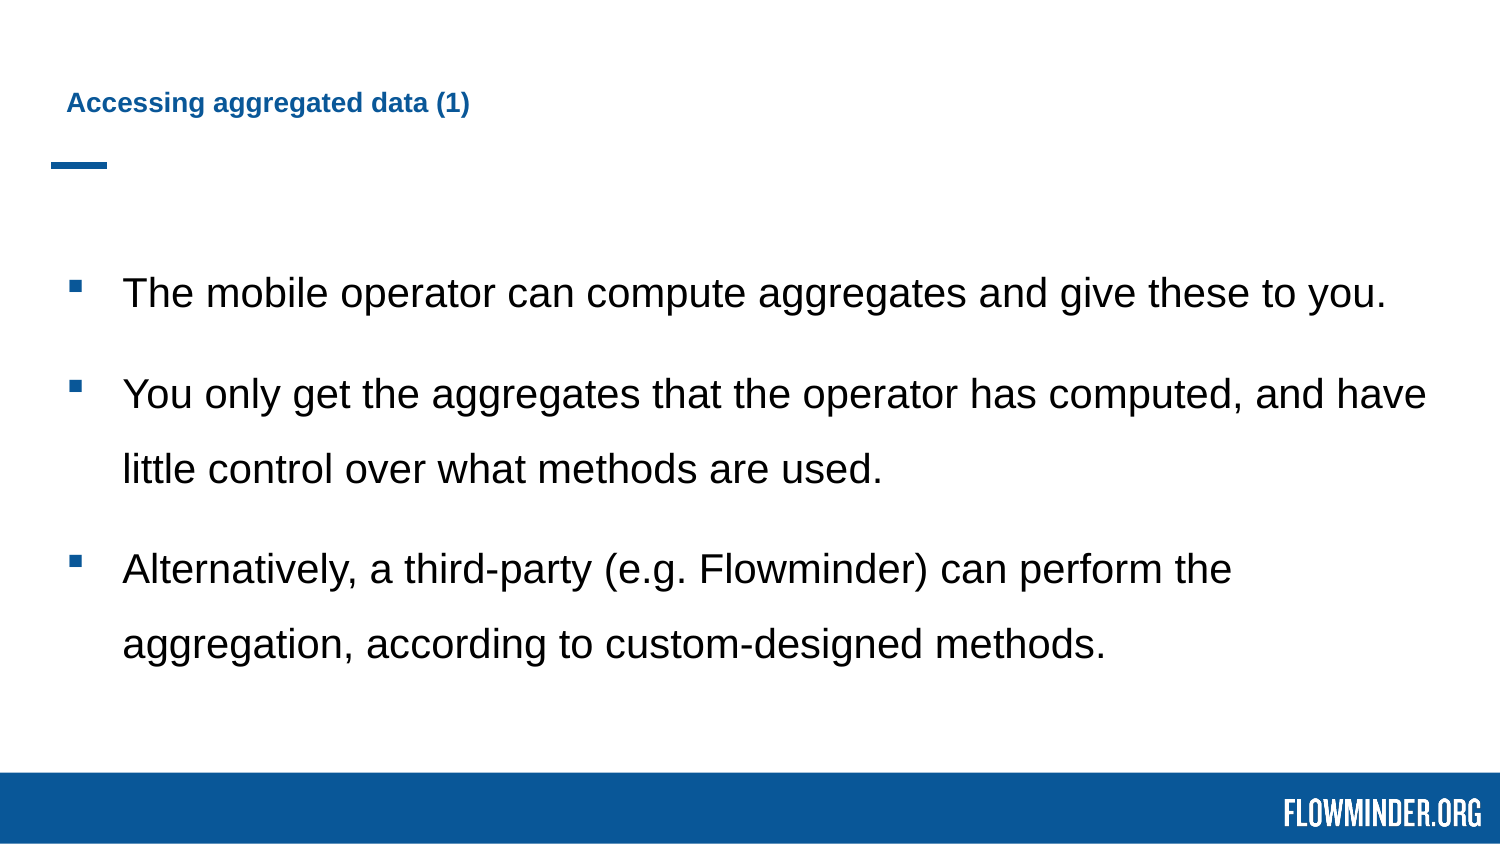

# Accessing aggregated data (1)
The mobile operator can compute aggregates and give these to you.
You only get the aggregates that the operator has computed, and have little control over what methods are used.
Alternatively, a third-party (e.g. Flowminder) can perform the aggregation, according to custom-designed methods.